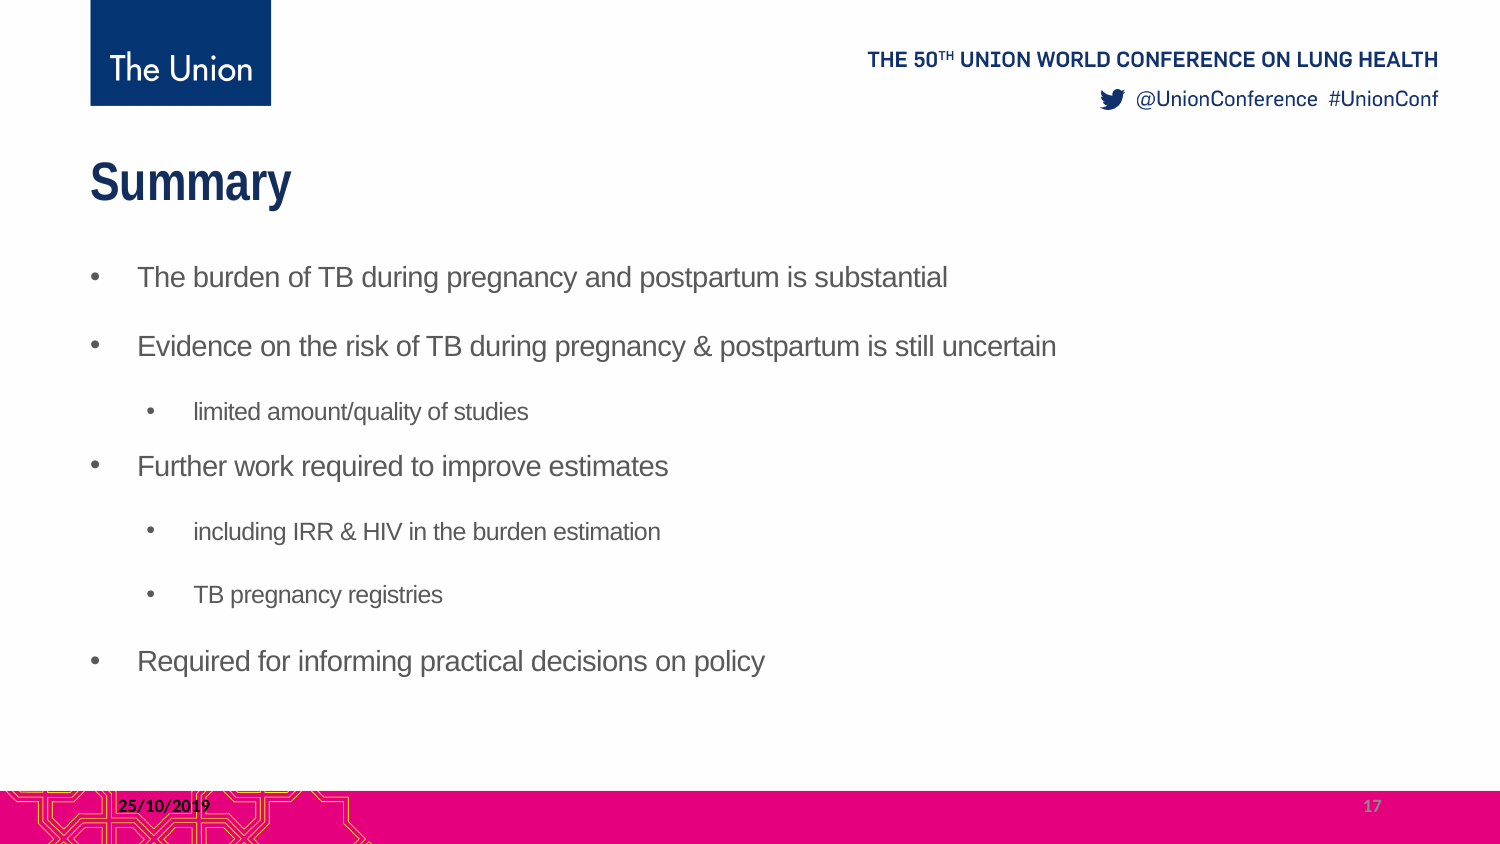

Summary
The burden of TB during pregnancy and postpartum is substantial
Evidence on the risk of TB during pregnancy & postpartum is still uncertain
limited amount/quality of studies
Further work required to improve estimates
including IRR & HIV in the burden estimation
TB pregnancy registries
Required for informing practical decisions on policy
25/10/2019
17